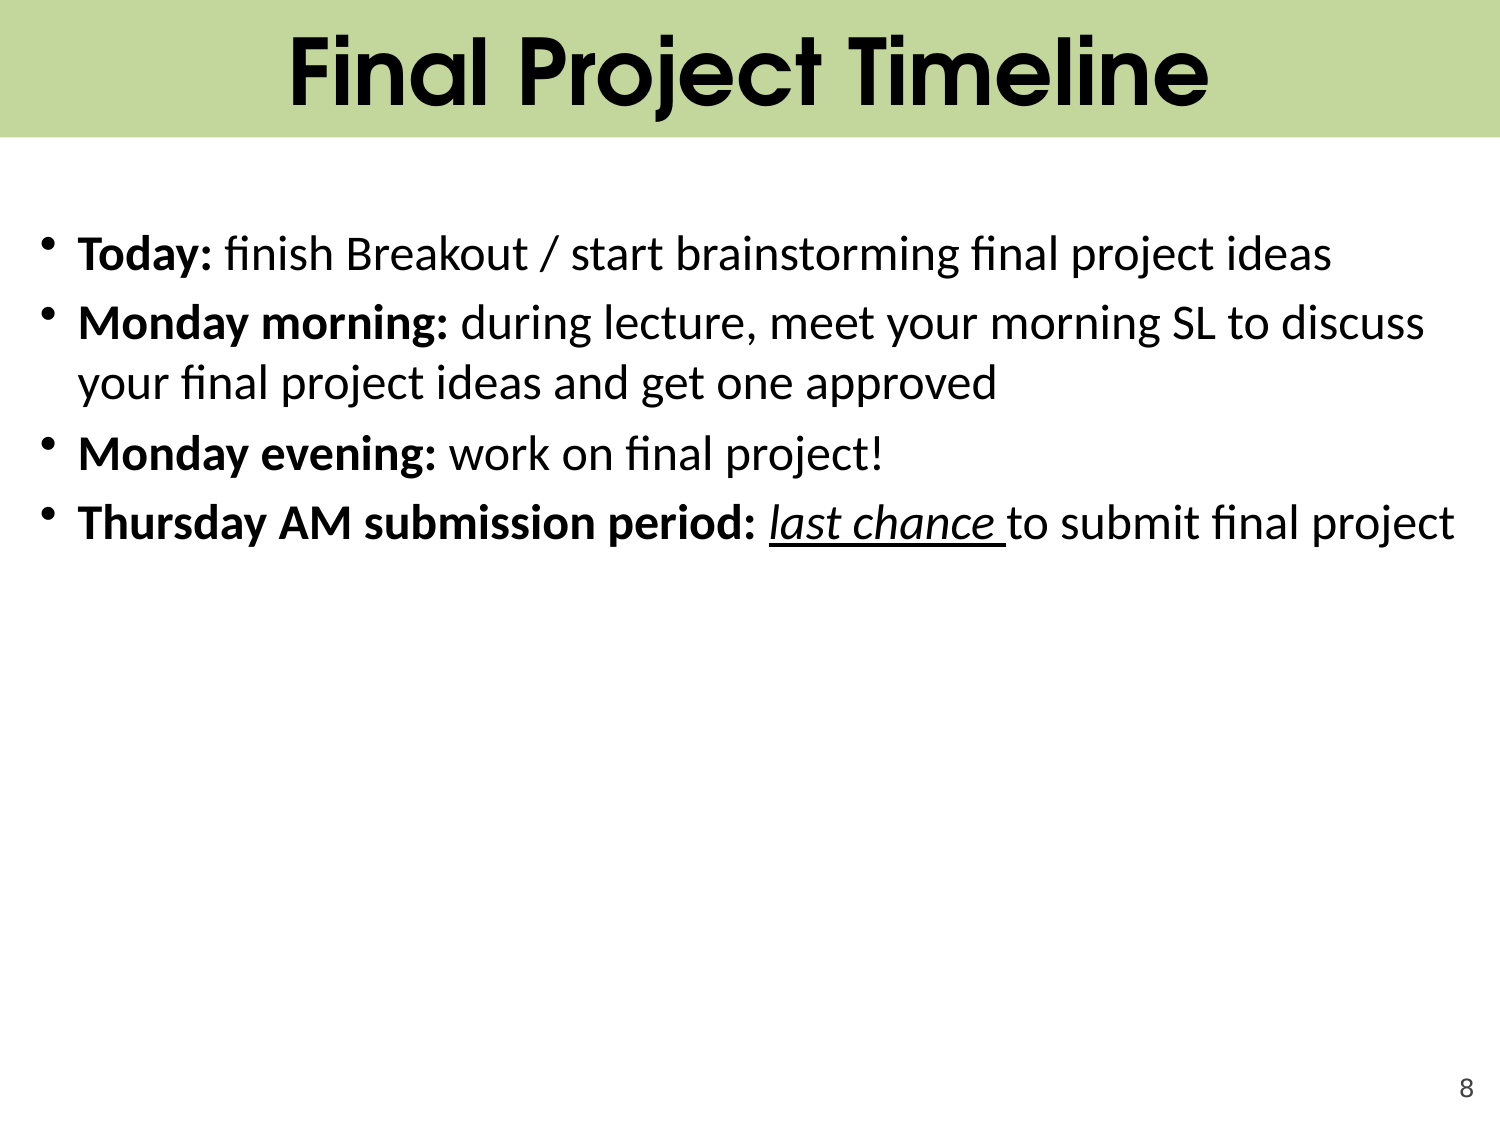

# Final Project Timeline
Today: finish Breakout / start brainstorming final project ideas
Monday morning: during lecture, meet your morning SL to discuss your final project ideas and get one approved
Monday evening: work on final project!
Thursday AM submission period: last chance to submit final project